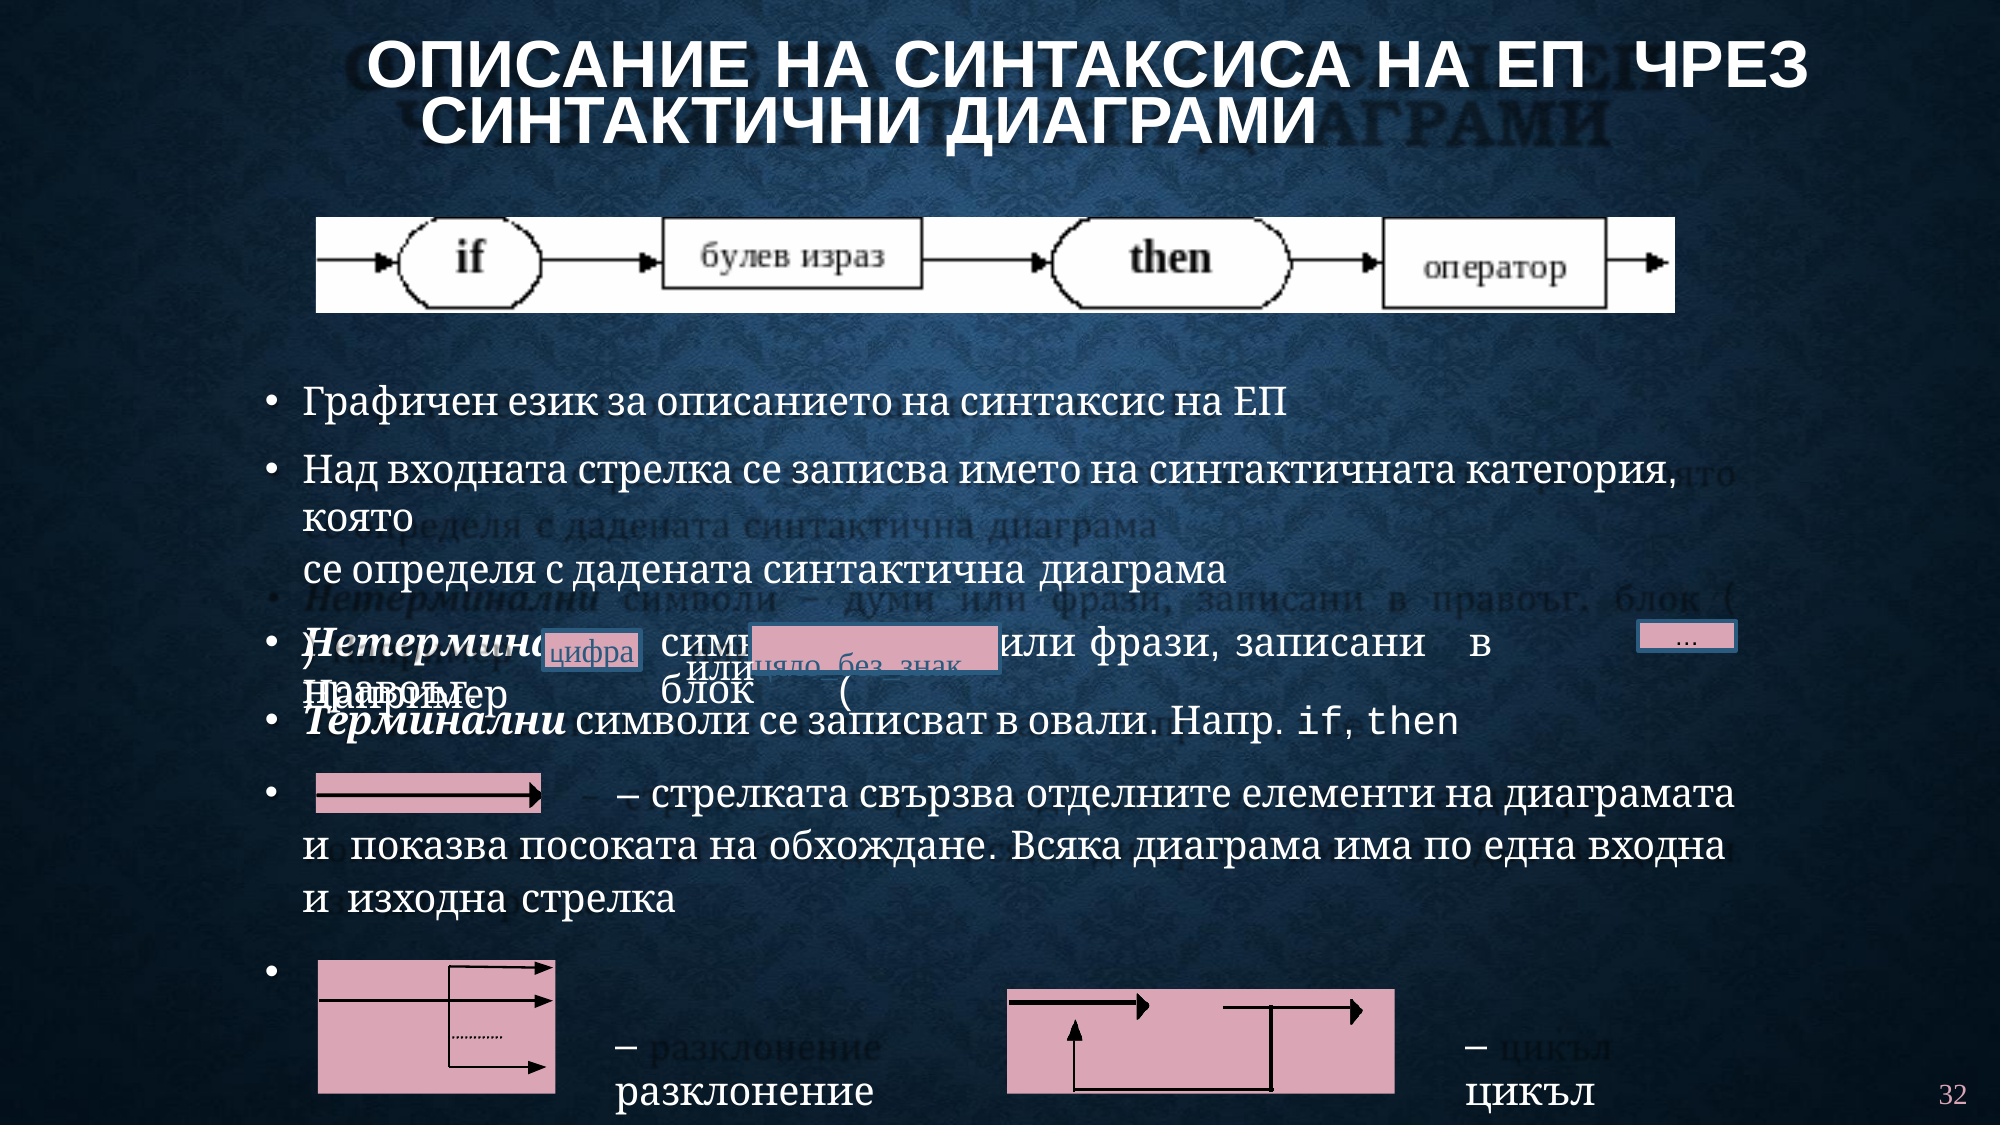

# ОПИСАНИЕ НА СИНТАКСИСА НА ЕП  ЧРЕЗ СИНТАКТИЧНИ ДИАГРАМИ

Графичен език за описанието на синтаксис на ЕП
Над входната стрелка се записва името на синтактичната категория, която
се определя с дадената синтактична диаграма
Нетерминални	символи	–	думи	или	фрази,	записани	в	правоъг.	блок	(

илицяло_без_знак
) Например
…

цифра
Терминални символи се записват в овали. Напр. if, then
	– стрелката свързва отделните елементи на диаграмата и  показва посоката на обхождане. Всяка диаграма има по една входна  и  изходна стрелка
•

– разклонение
– цикъл
32